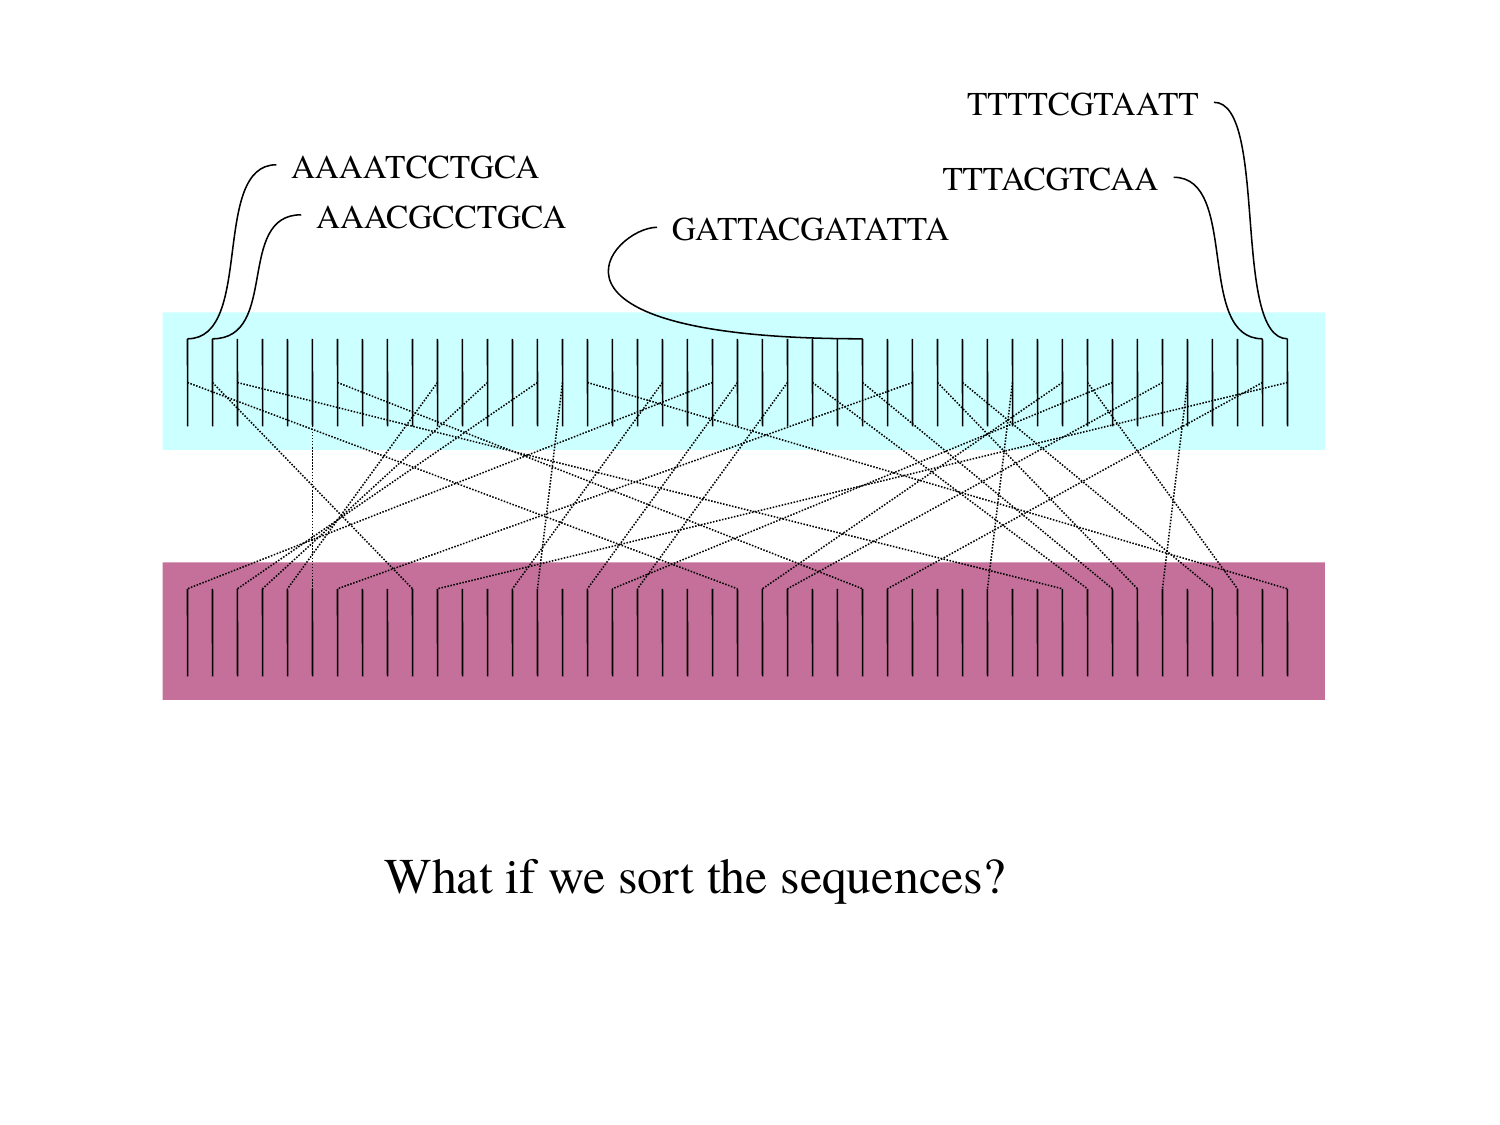

TTTTCGTAATT
AAAATCCTGCA
TTTACGTCAA
AAACGCCTGCA
GATTACGATATTA

What if we sort the sequences?